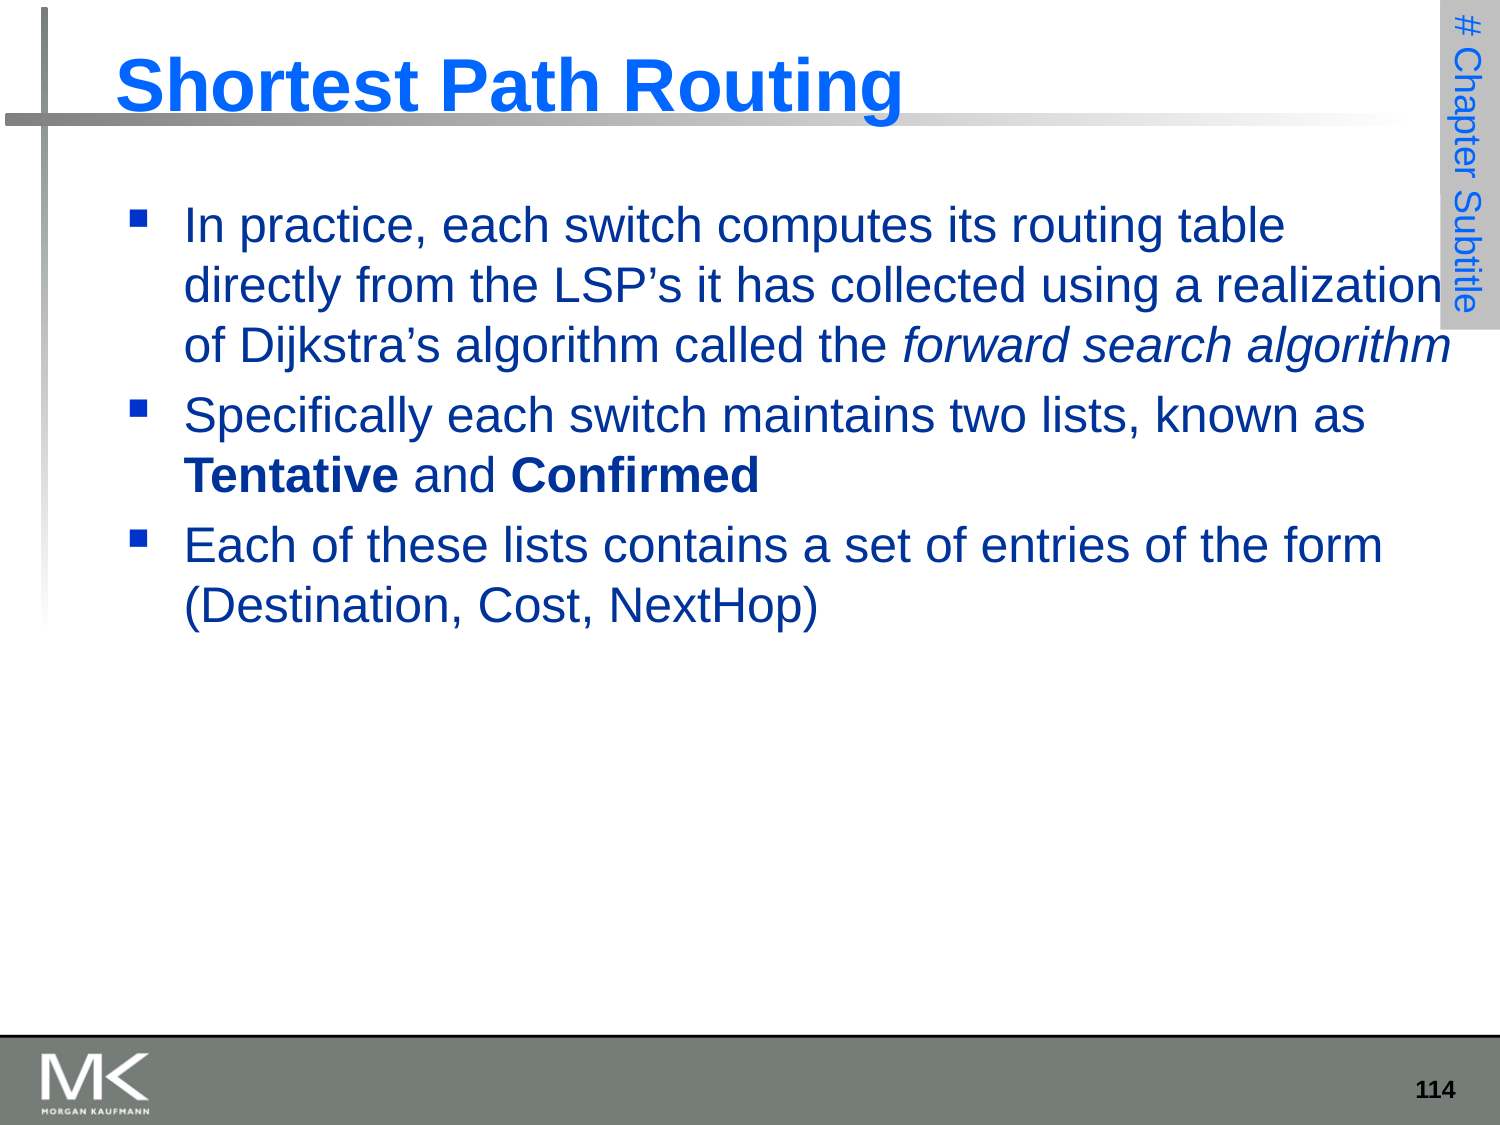

# Shortest Path Routing
# Chapter Subtitle
In practice, each switch computes its routing table directly from the LSP’s it has collected using a realization of Dijkstra’s algorithm called the forward search algorithm
Specifically each switch maintains two lists, known as Tentative and Confirmed
Each of these lists contains a set of entries of the form (Destination, Cost, NextHop)